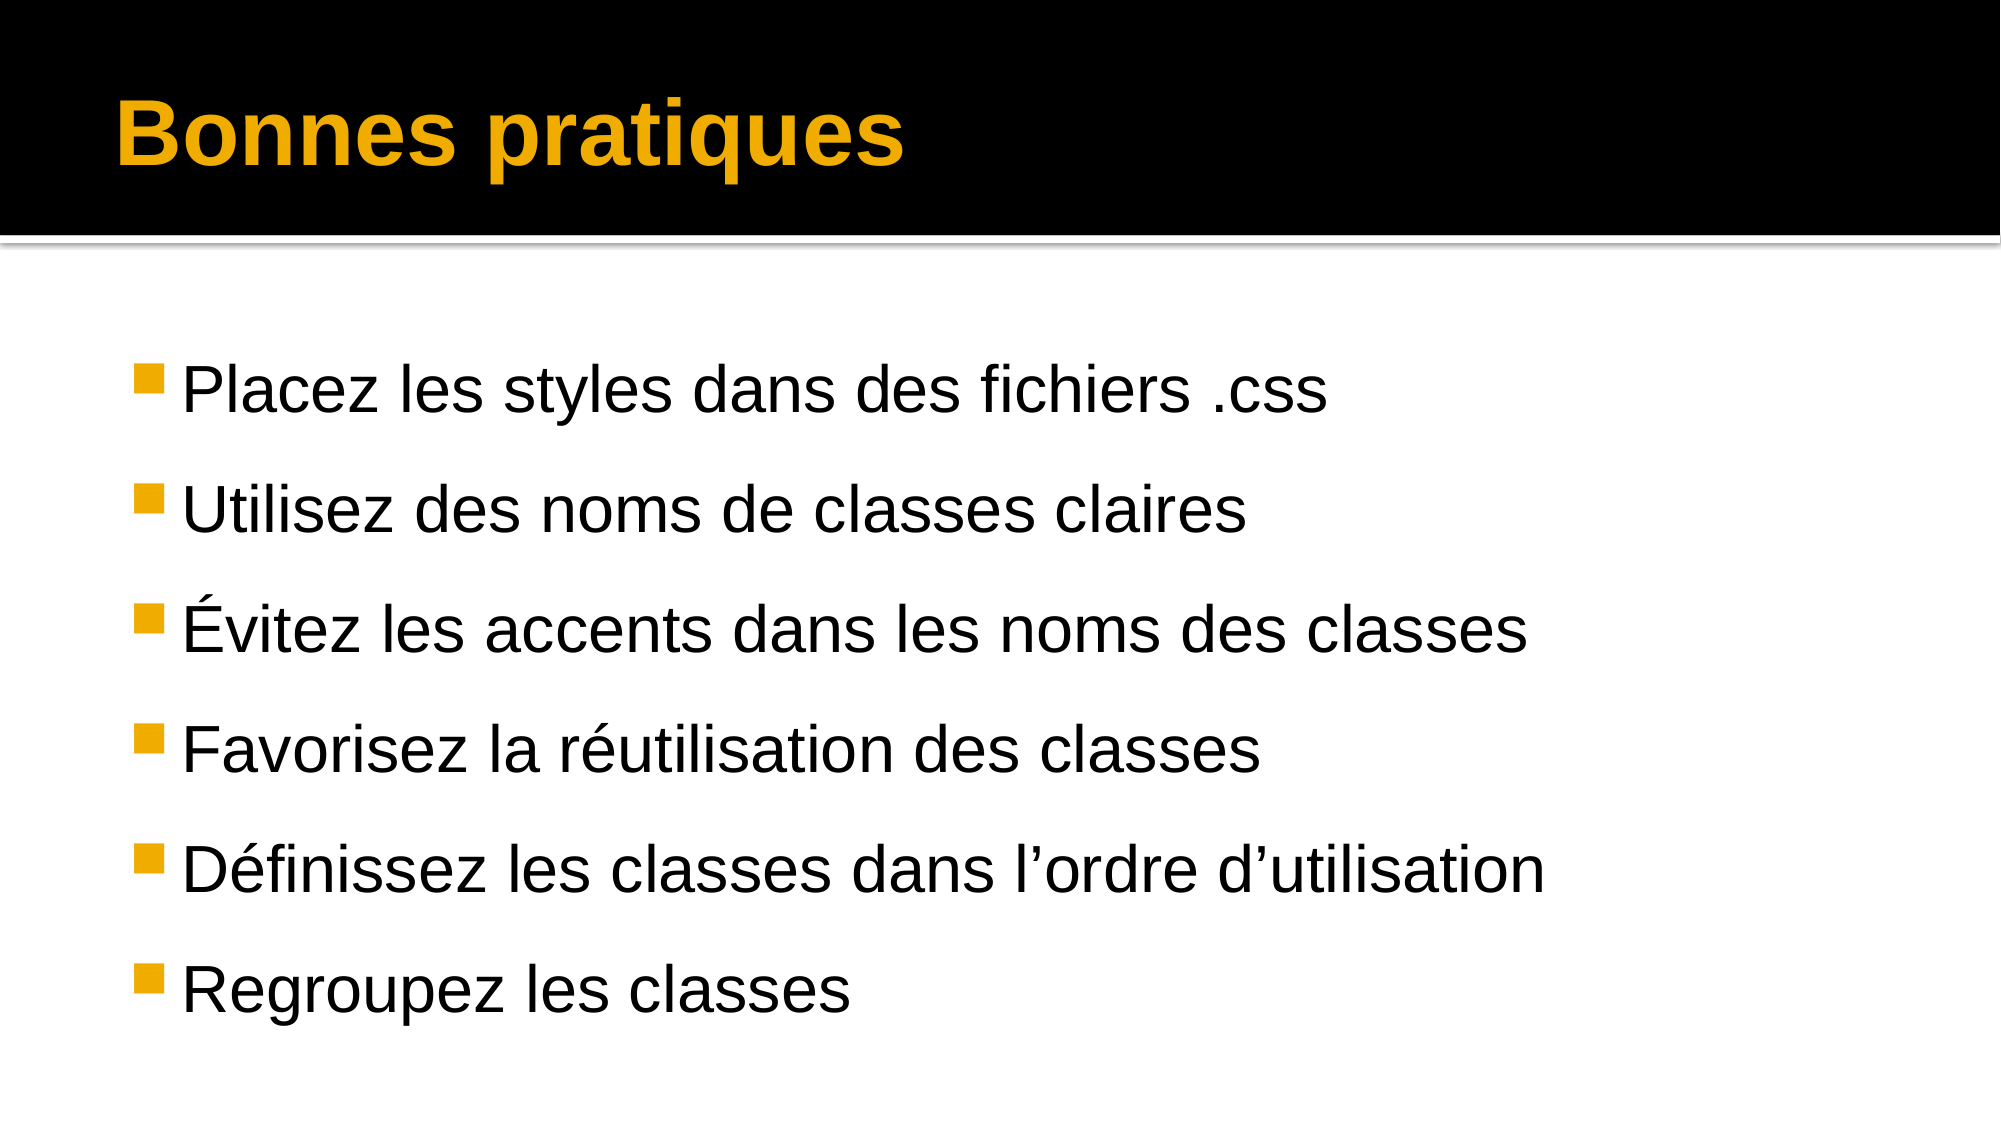

# Bonnes pratiques
Placez les styles dans des fichiers .css
Utilisez des noms de classes claires
Évitez les accents dans les noms des classes
Favorisez la réutilisation des classes
Définissez les classes dans l’ordre d’utilisation
Regroupez les classes